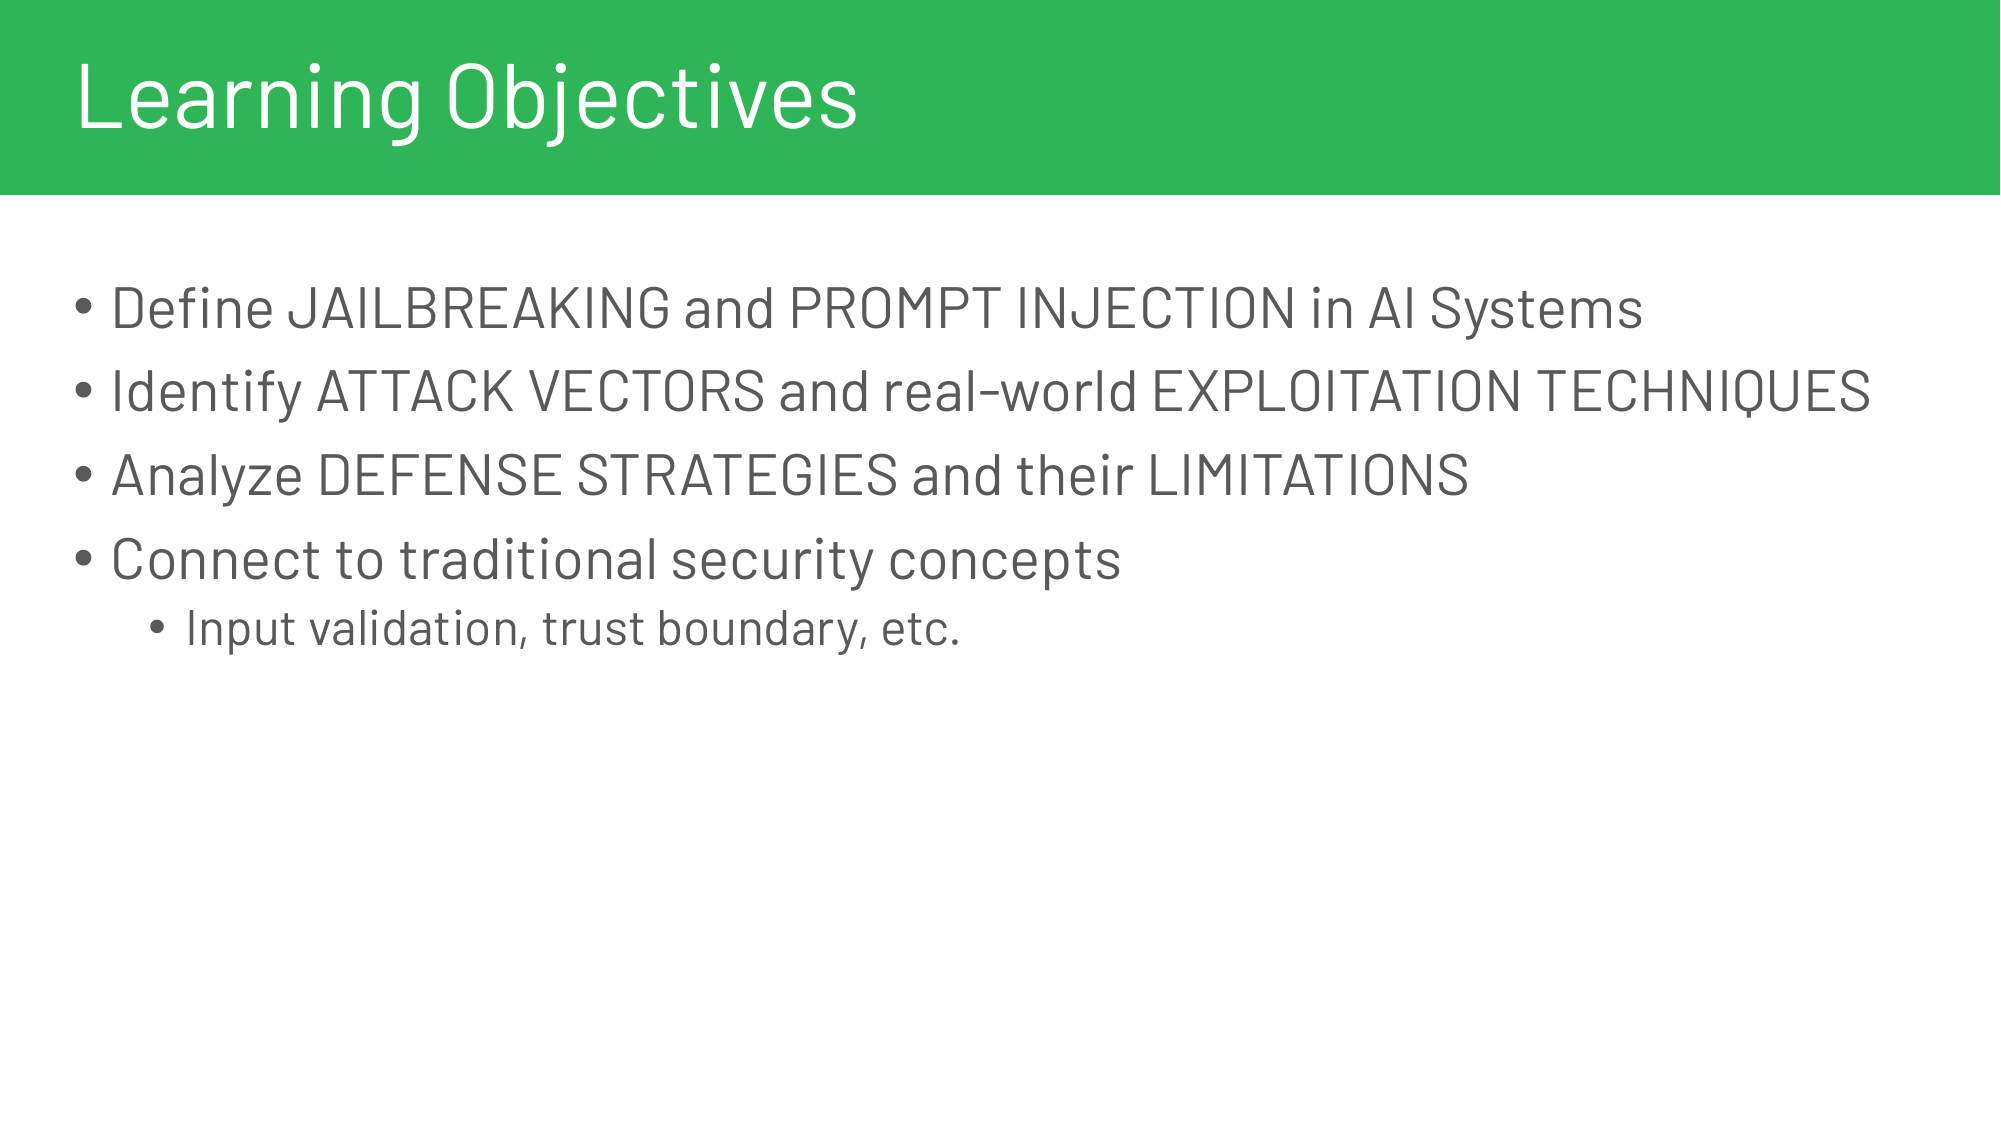

# Learning Objectives
Define JAILBREAKING and PROMPT INJECTION in AI Systems
Identify ATTACK VECTORS and real-world EXPLOITATION TECHNIQUES
Analyze DEFENSE STRATEGIES and their LIMITATIONS
Connect to traditional security concepts
Input validation, trust boundary, etc.